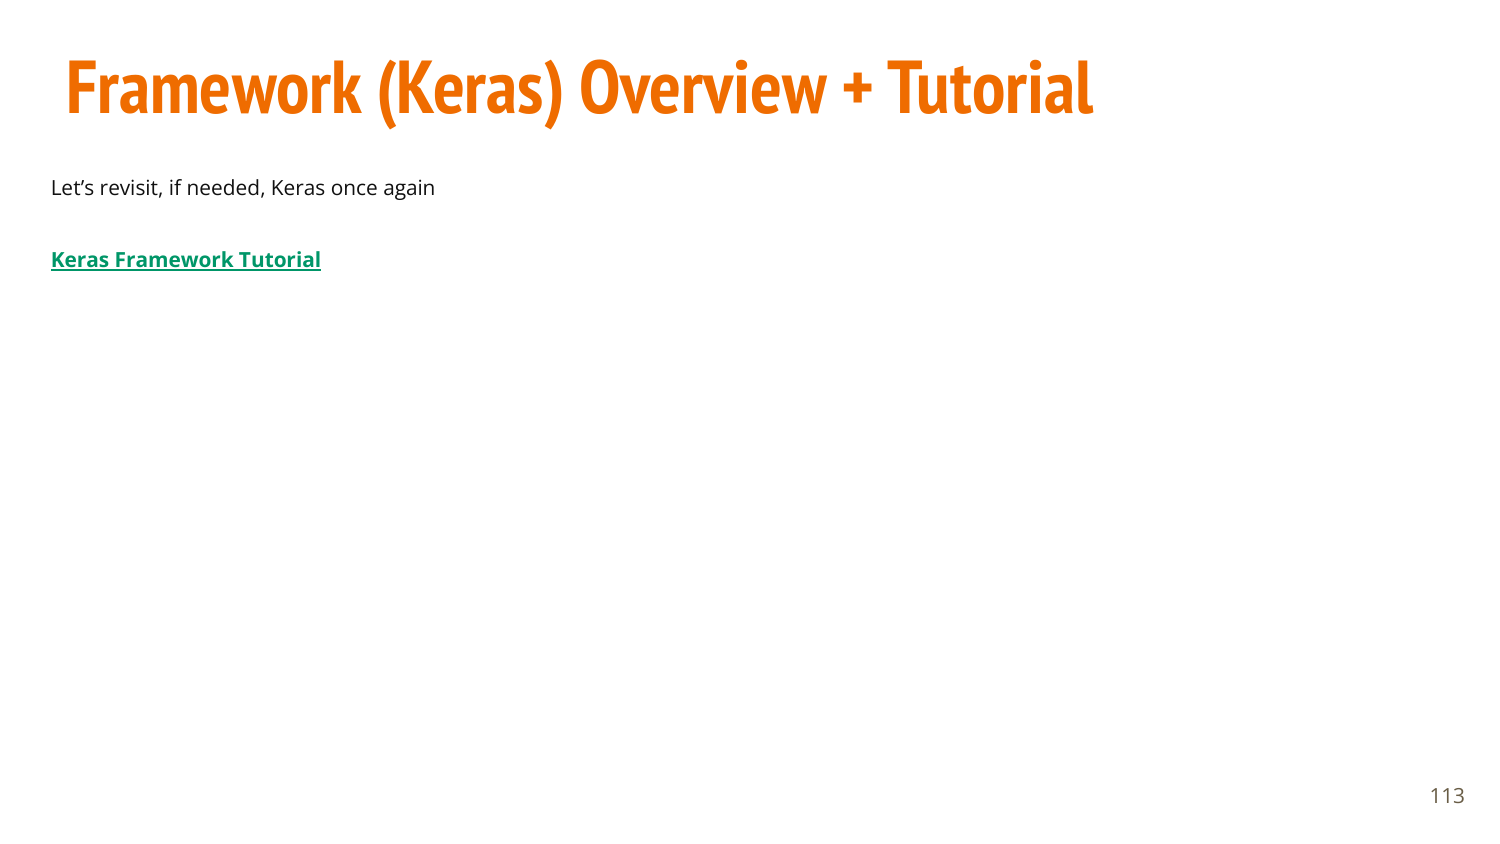

# Framework (Keras) Overview + Tutorial
Let’s revisit, if needed, Keras once again
Keras Framework Tutorial

113